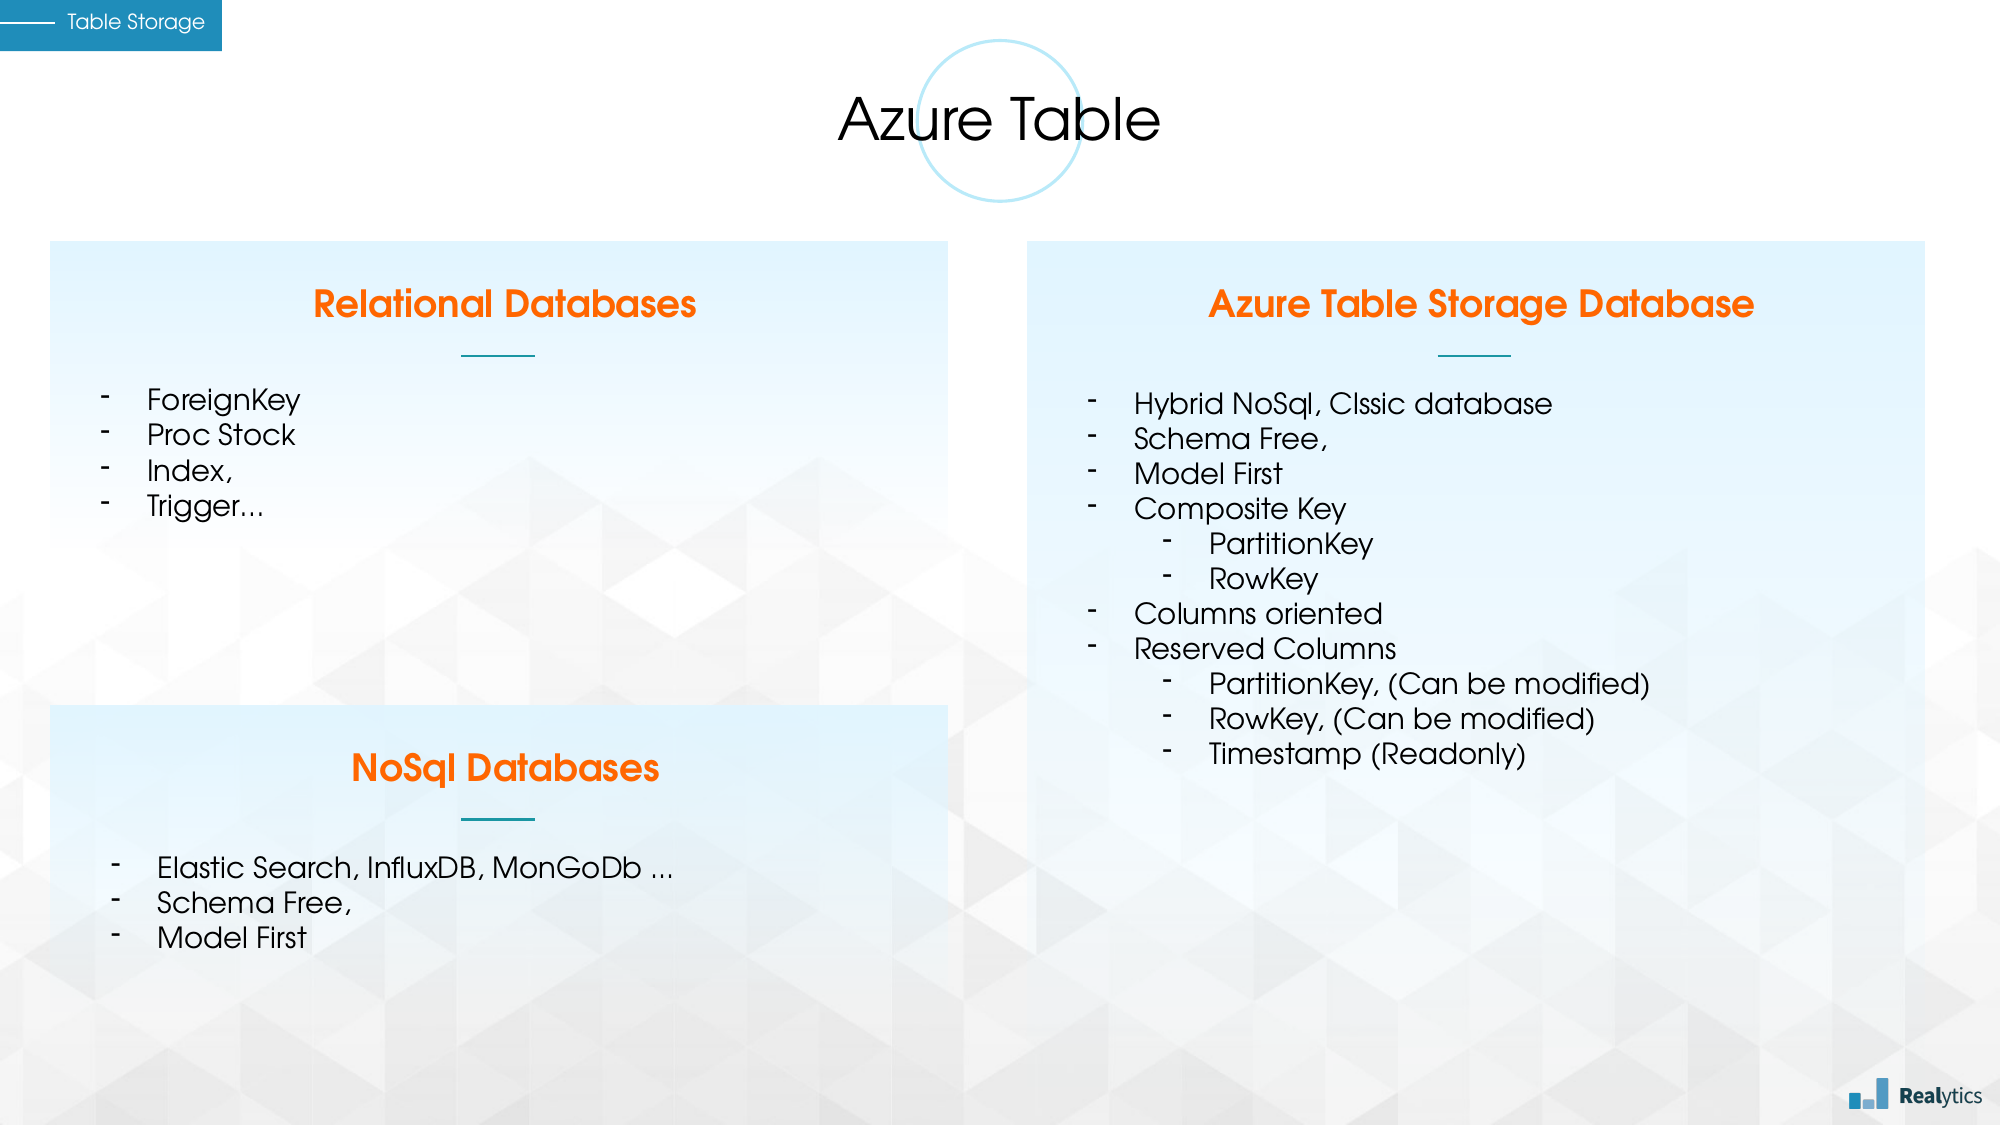

Table Storage
# Azure Table

Relational Databases
Azure Table Storage Database
ForeignKey
Proc Stock
Index,
Trigger…
Hybrid NoSql, Clssic database
Schema Free,
Model First
Composite Key
PartitionKey
RowKey
Columns oriented
Reserved Columns
PartitionKey, (Can be modified)
RowKey, (Can be modified)
Timestamp (Readonly)

NoSql Databases
Elastic Search, InfluxDB, MonGoDb ...
Schema Free,
Model First